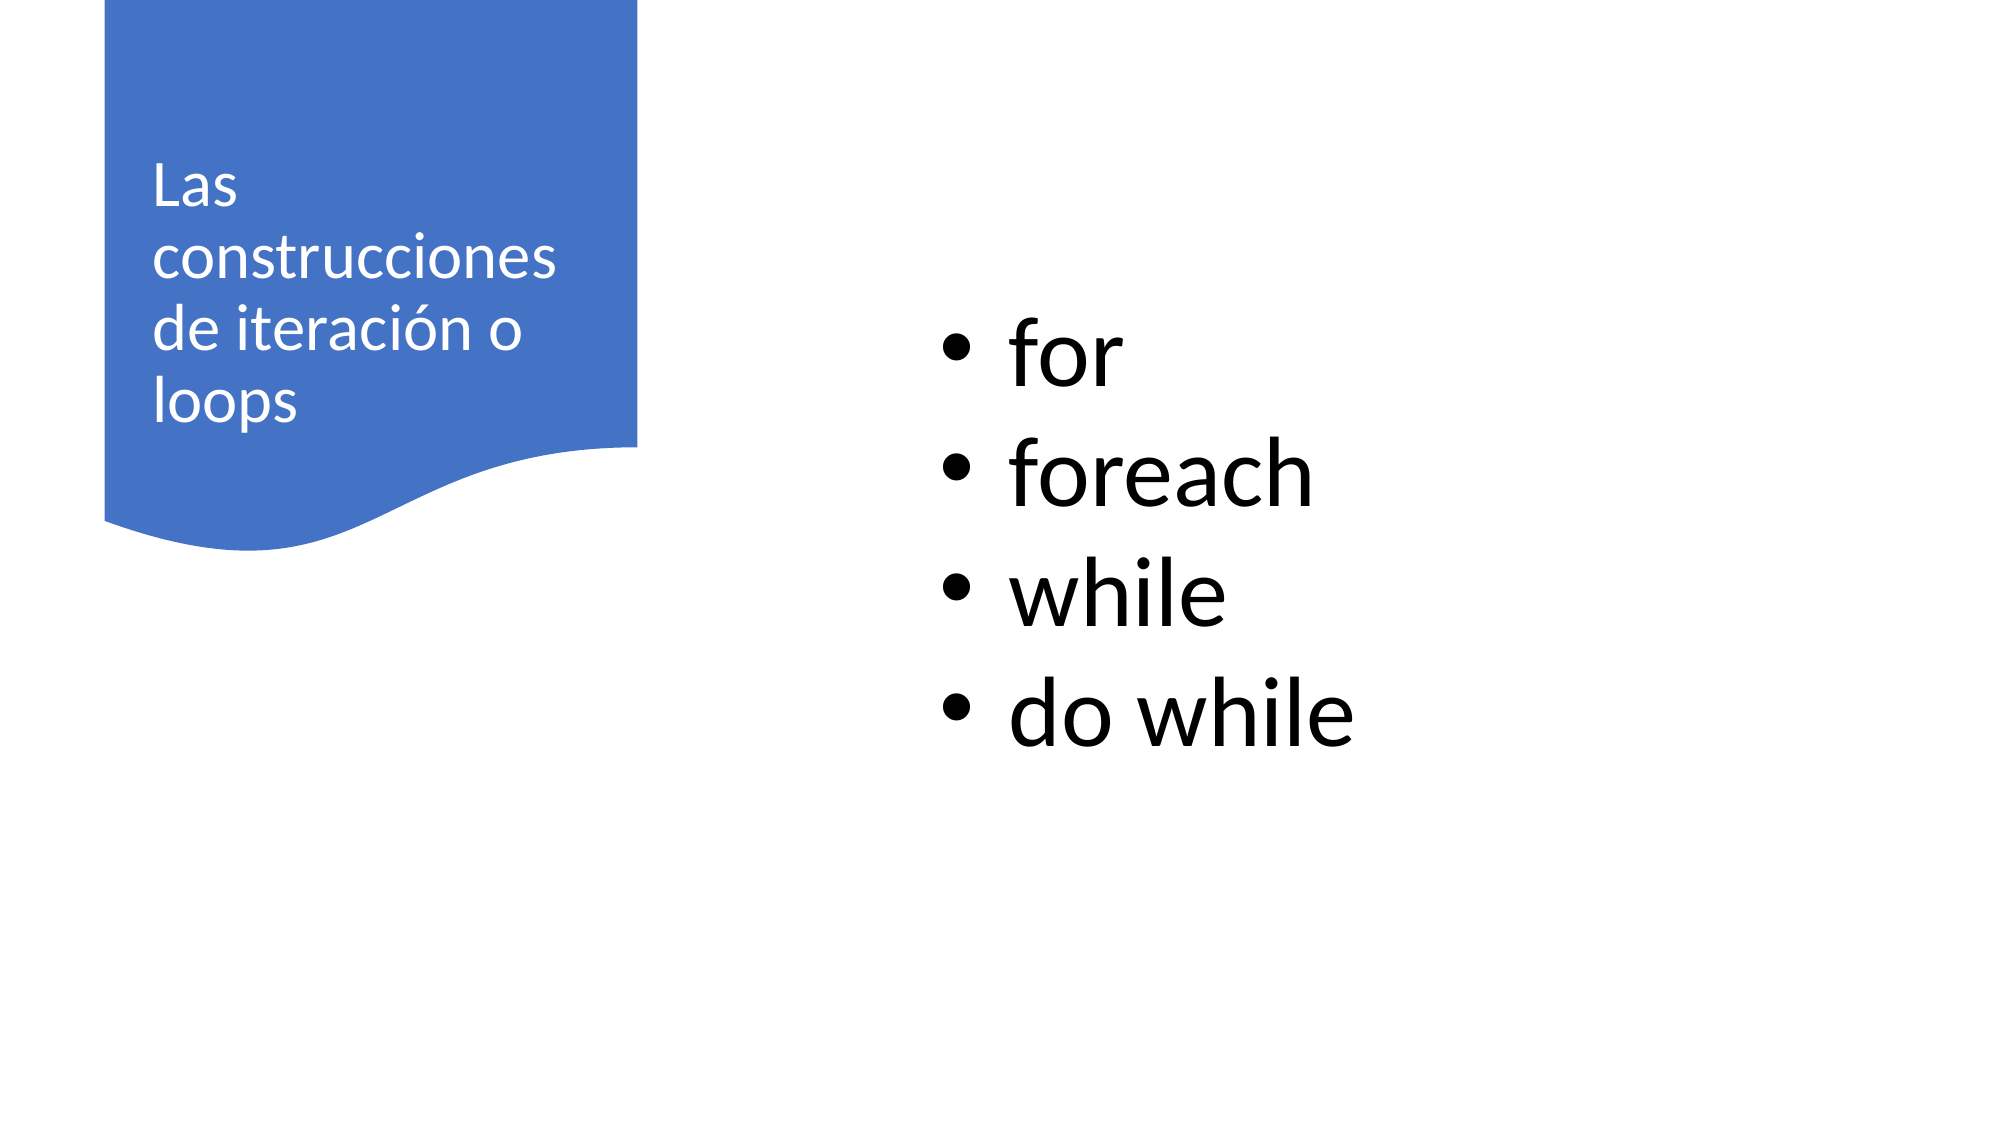

# Las construcciones de iteración o loops
 for
 foreach
 while
 do while